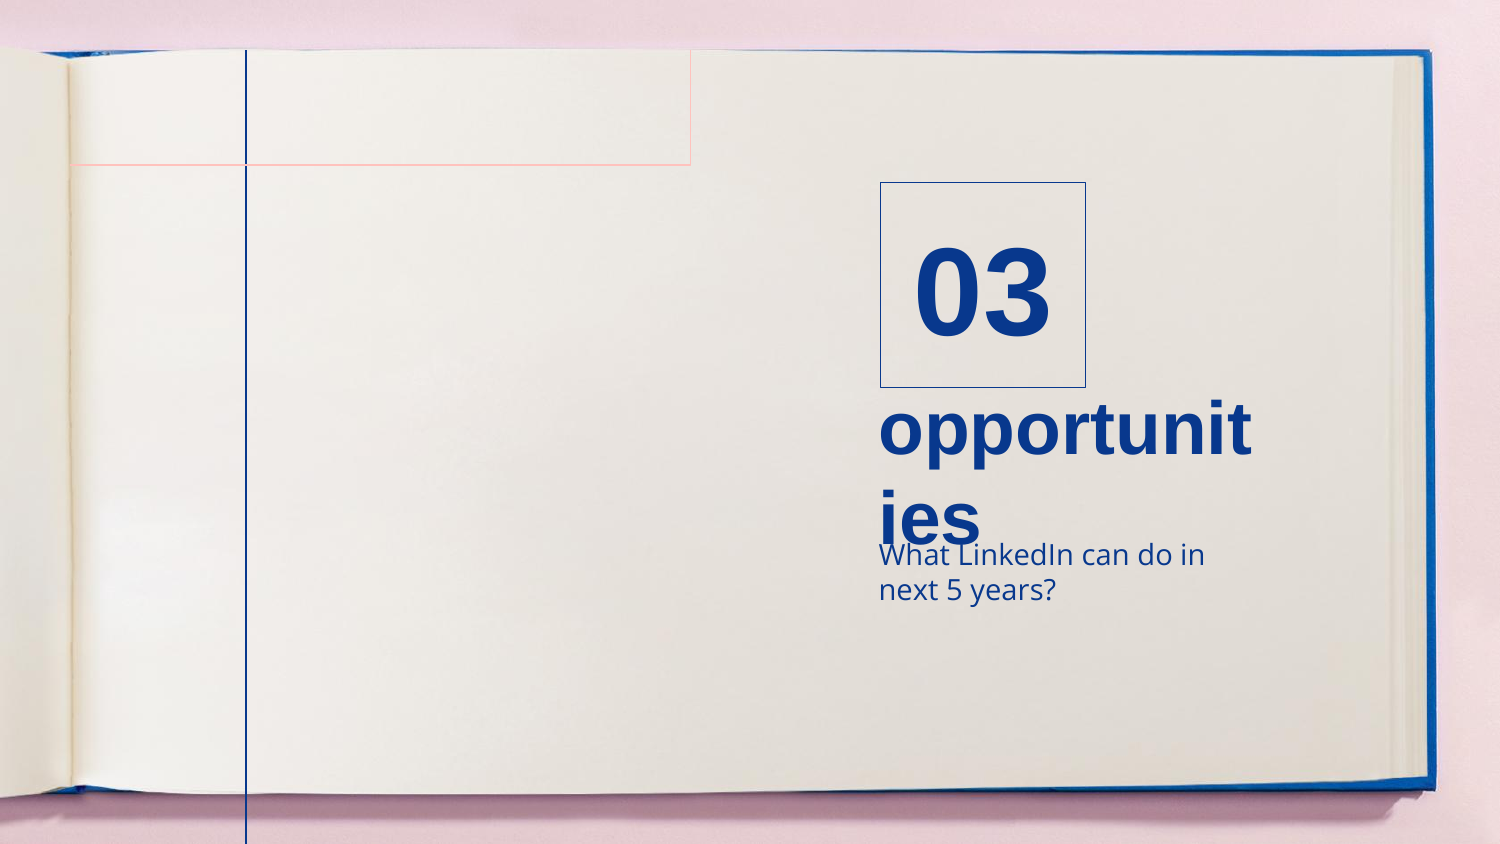

03
# opportunities
What LinkedIn can do in next 5 years?